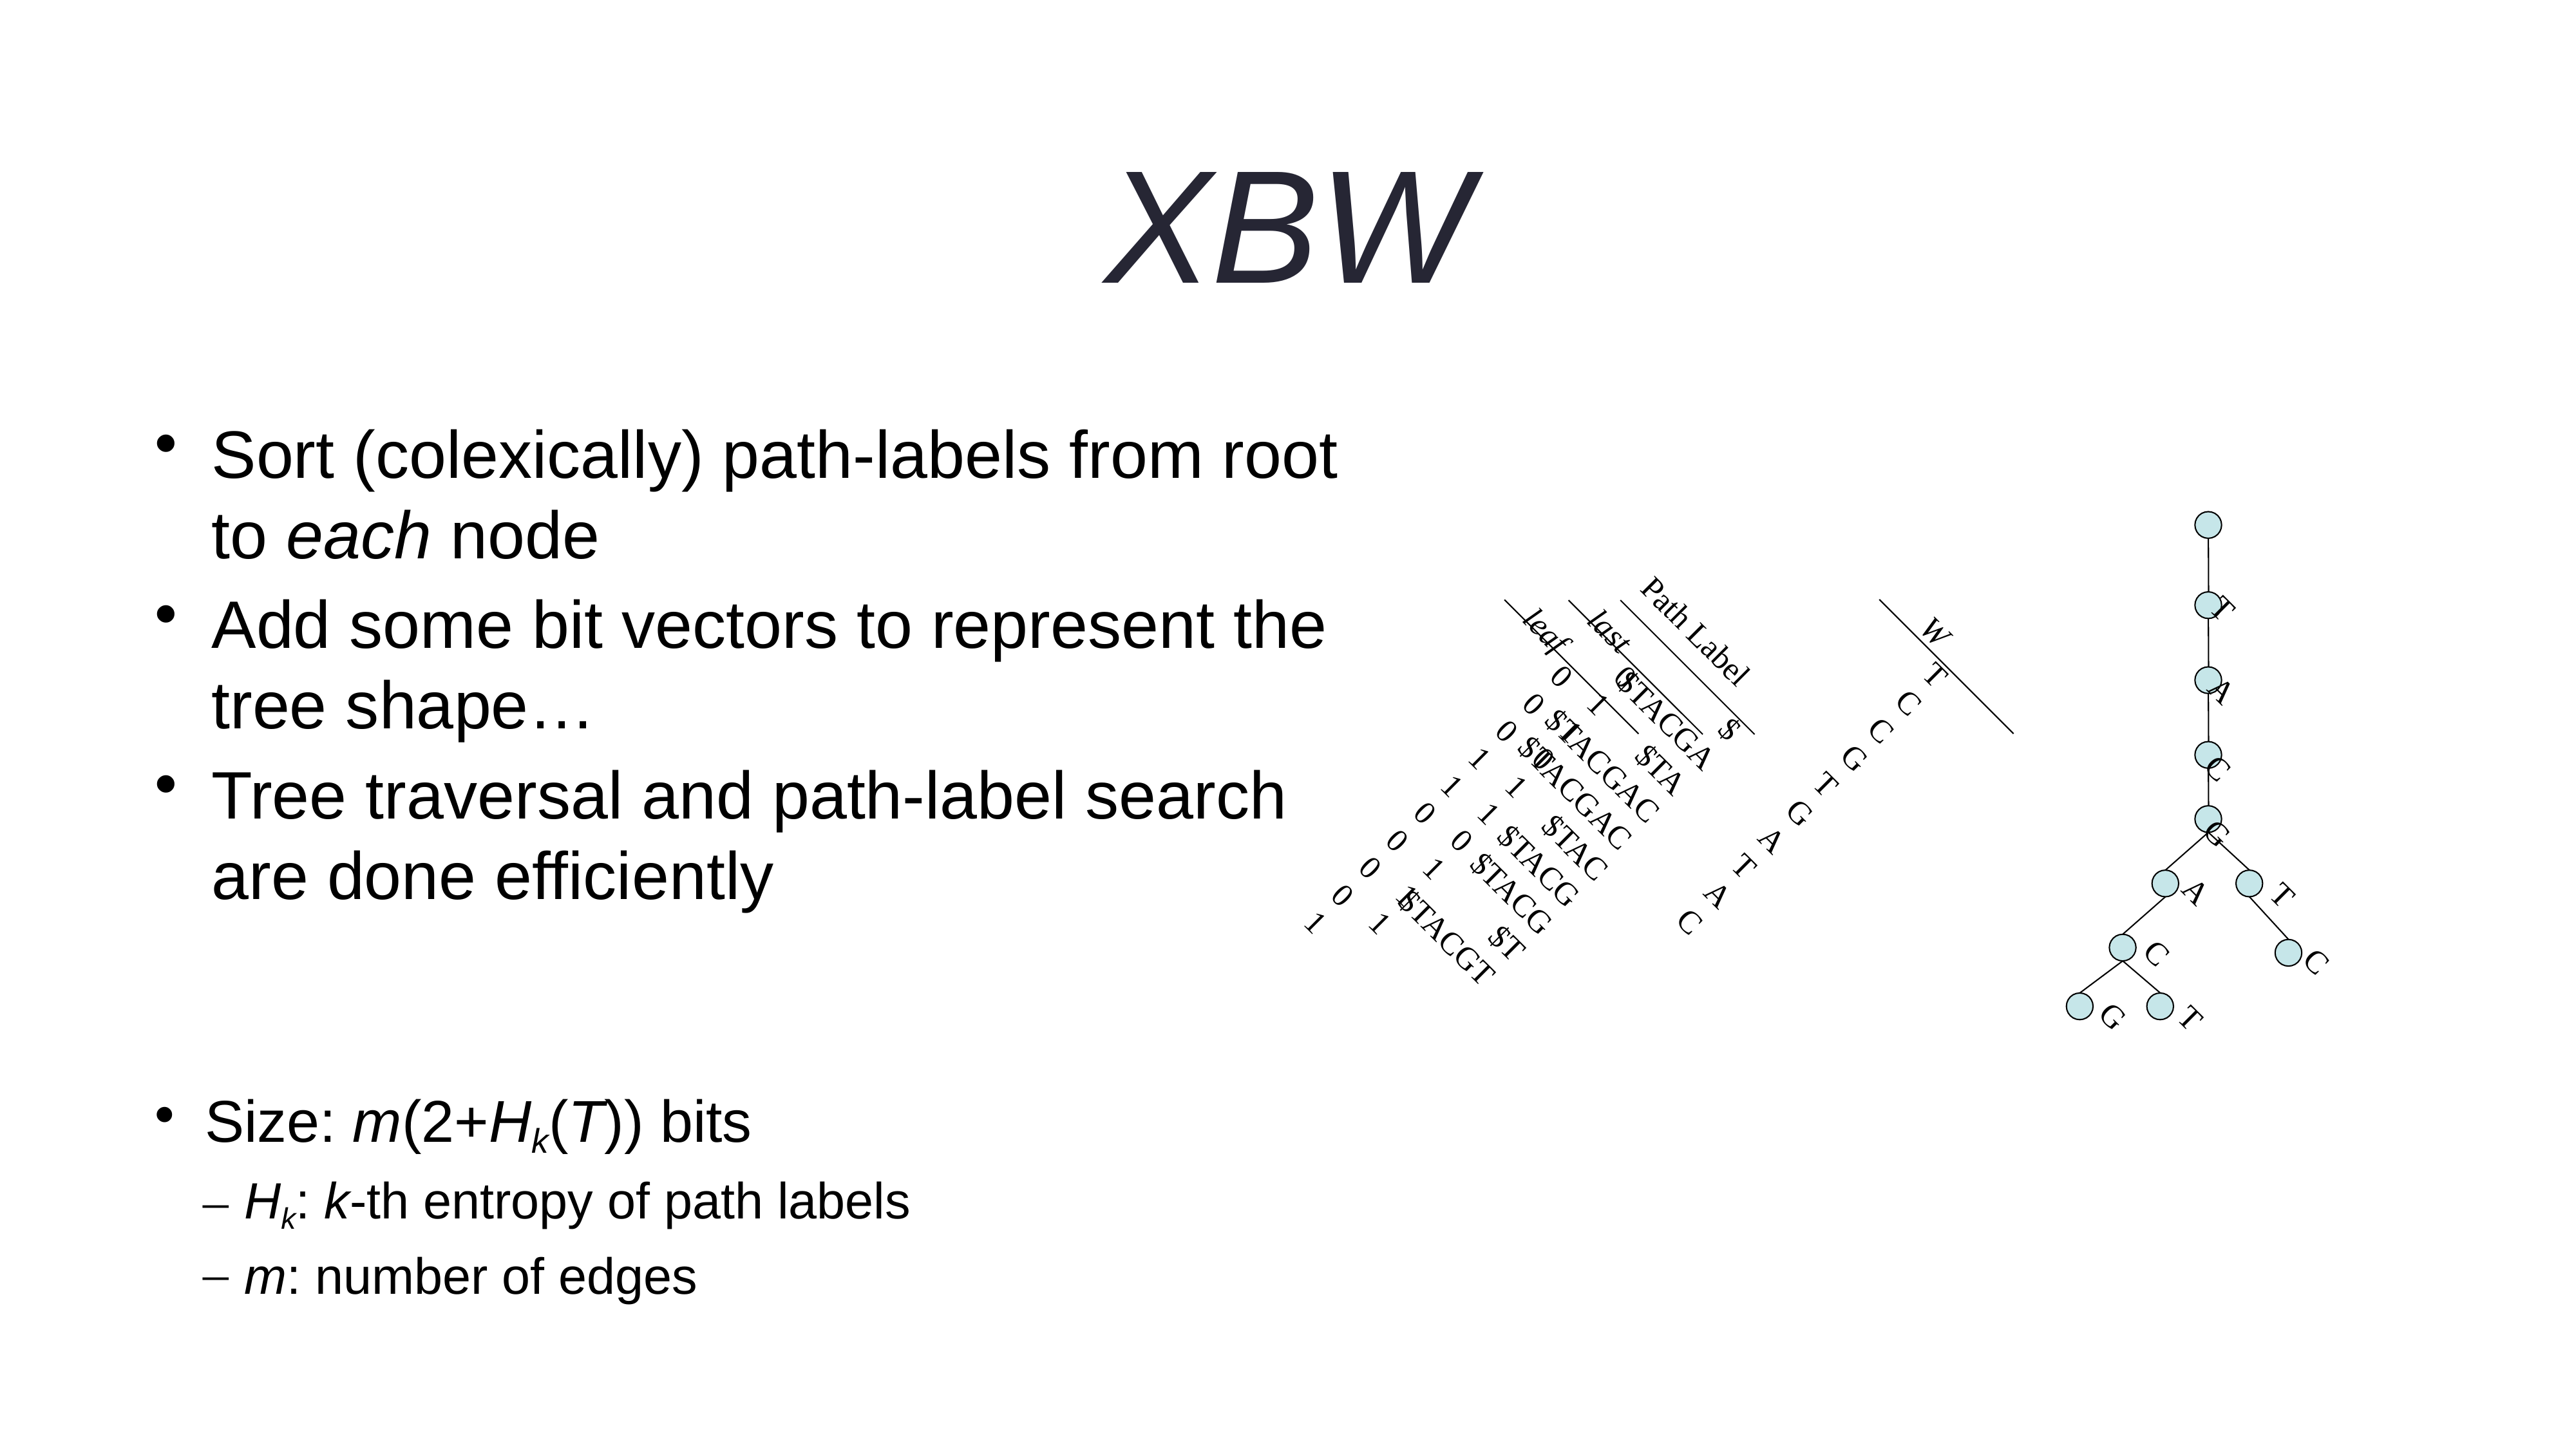

# XBW
Sort (colexically) path-labels from root to each node
Add some bit vectors to represent the tree shape…
Tree traversal and path-label search
are done efficiently
Size: m(2+Hk(T)) bits
Hk: k-th entropy of path labels
m: number of edges

T

A

C

G

A
T

C
C

G
T

leaf
last
Path Label
W
T
C
C
G
T
G
A
T
A
C
0
0
0
1
1
0
0
0
0
1
0
1
1
0
1
1
0
1
1
1
                   $
      $TACGA
              $TA
   $TACGAC
   $TACGAC
            $TAC
         $TACG
         $TACG
                 $T
      $TACGT